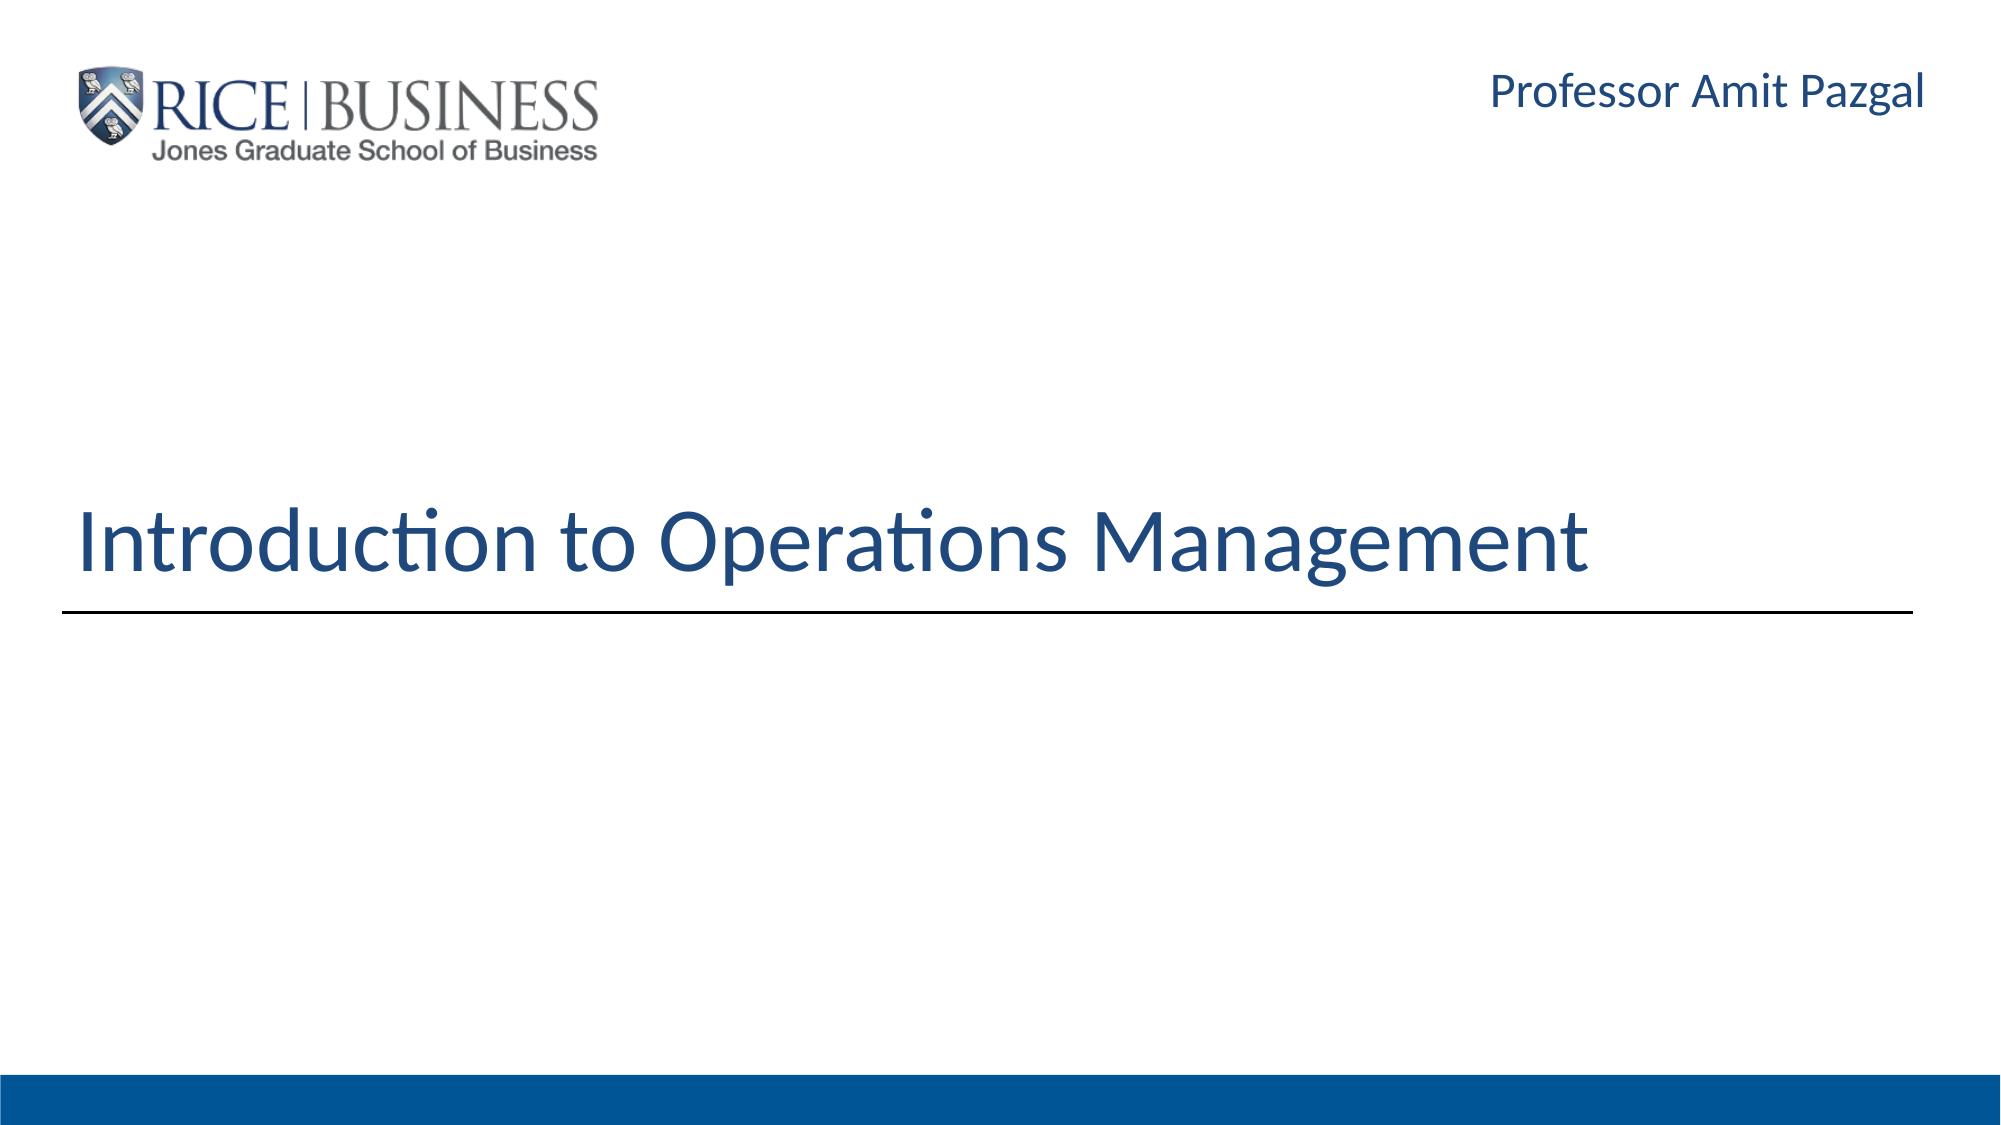

Professor Amit Pazgal
# Introduction to Operations Management